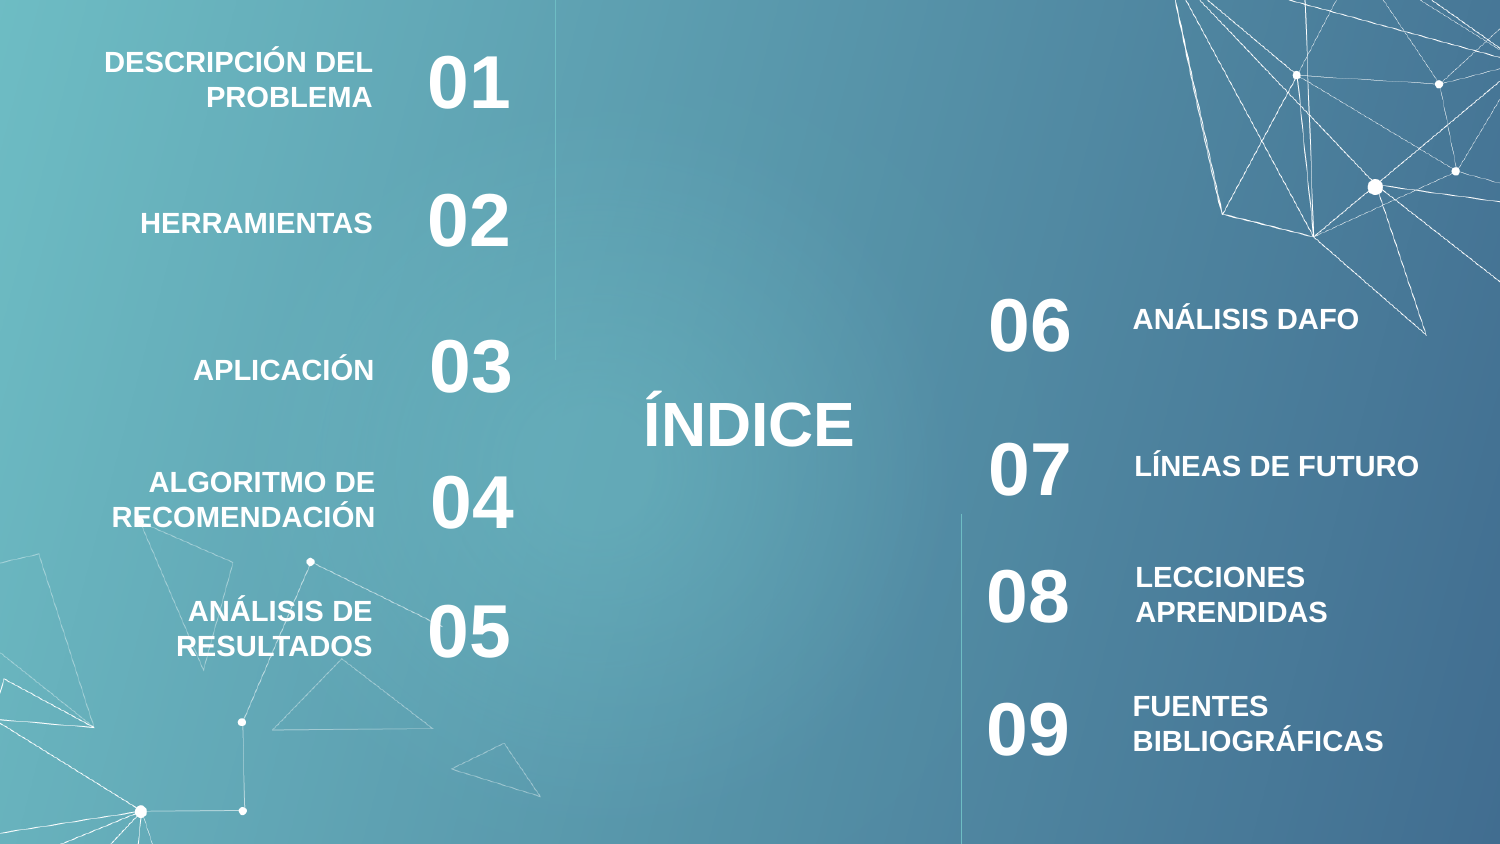

01
DESCRIPCIÓN DEL PROBLEMA
HERRAMIENTAS
02
ANÁLISIS DAFO
06
APLICACIÓN
03
# ÍNDICE
LÍNEAS DE FUTURO
07
04
ALGORITMO DE RECOMENDACIÓN
08
LECCIONES
APRENDIDAS
05
ANÁLISIS DE RESULTADOS
09
FUENTES BIBLIOGRÁFICAS